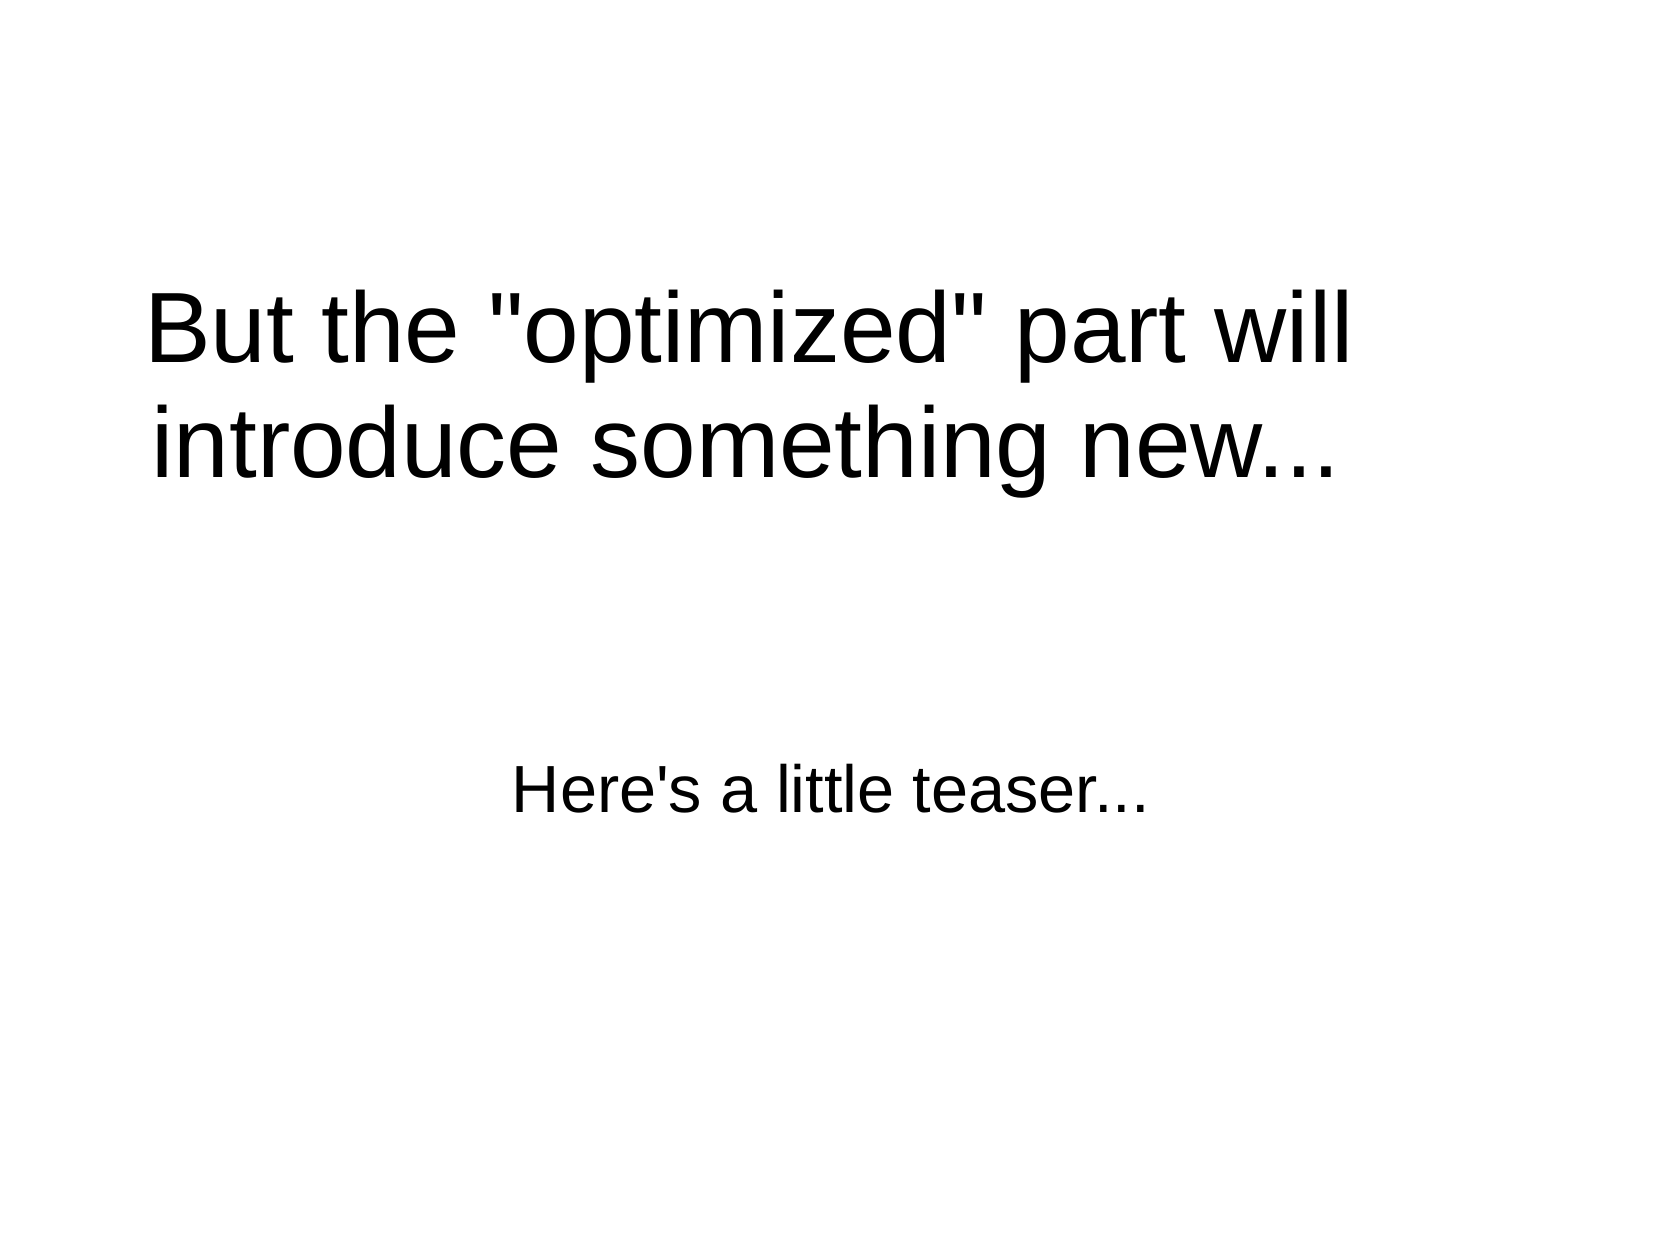

But
the
"optimized"
part
will
introduce
something
new...
Here's a little teaser...